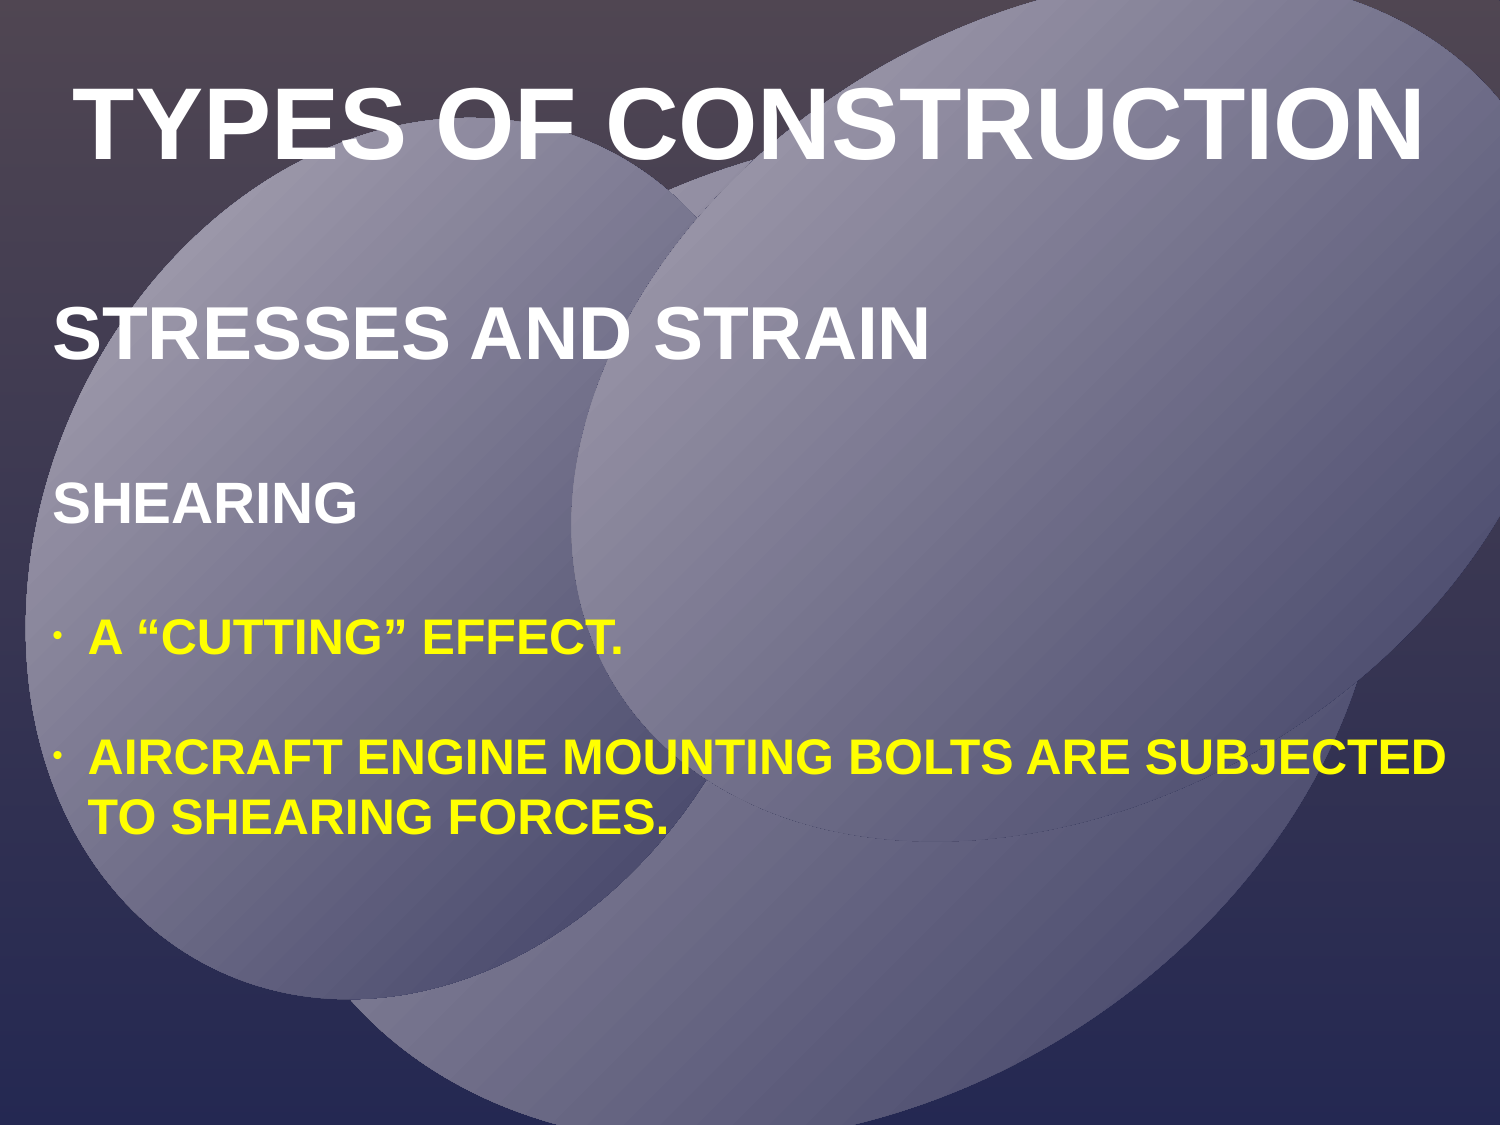

TYPES OF CONSTRUCTION
STRESSES AND STRAIN

SHEARING

A “CUTTING” EFFECT.

AIRCRAFT ENGINE MOUNTING BOLTS ARE SUBJECTED TO SHEARING FORCES.